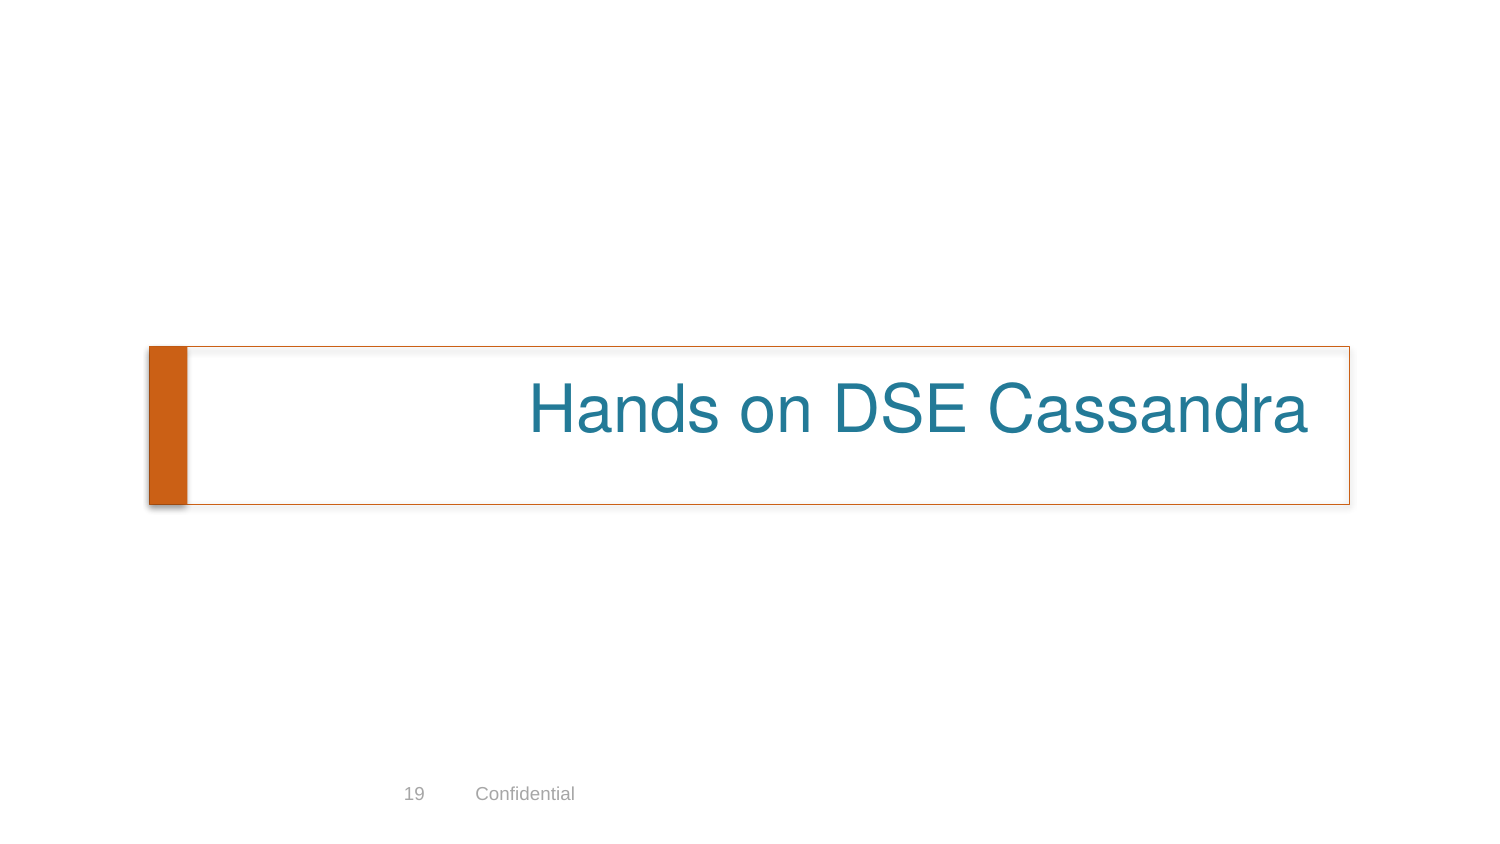

# Hands on DSE Cassandra

19
Confidential